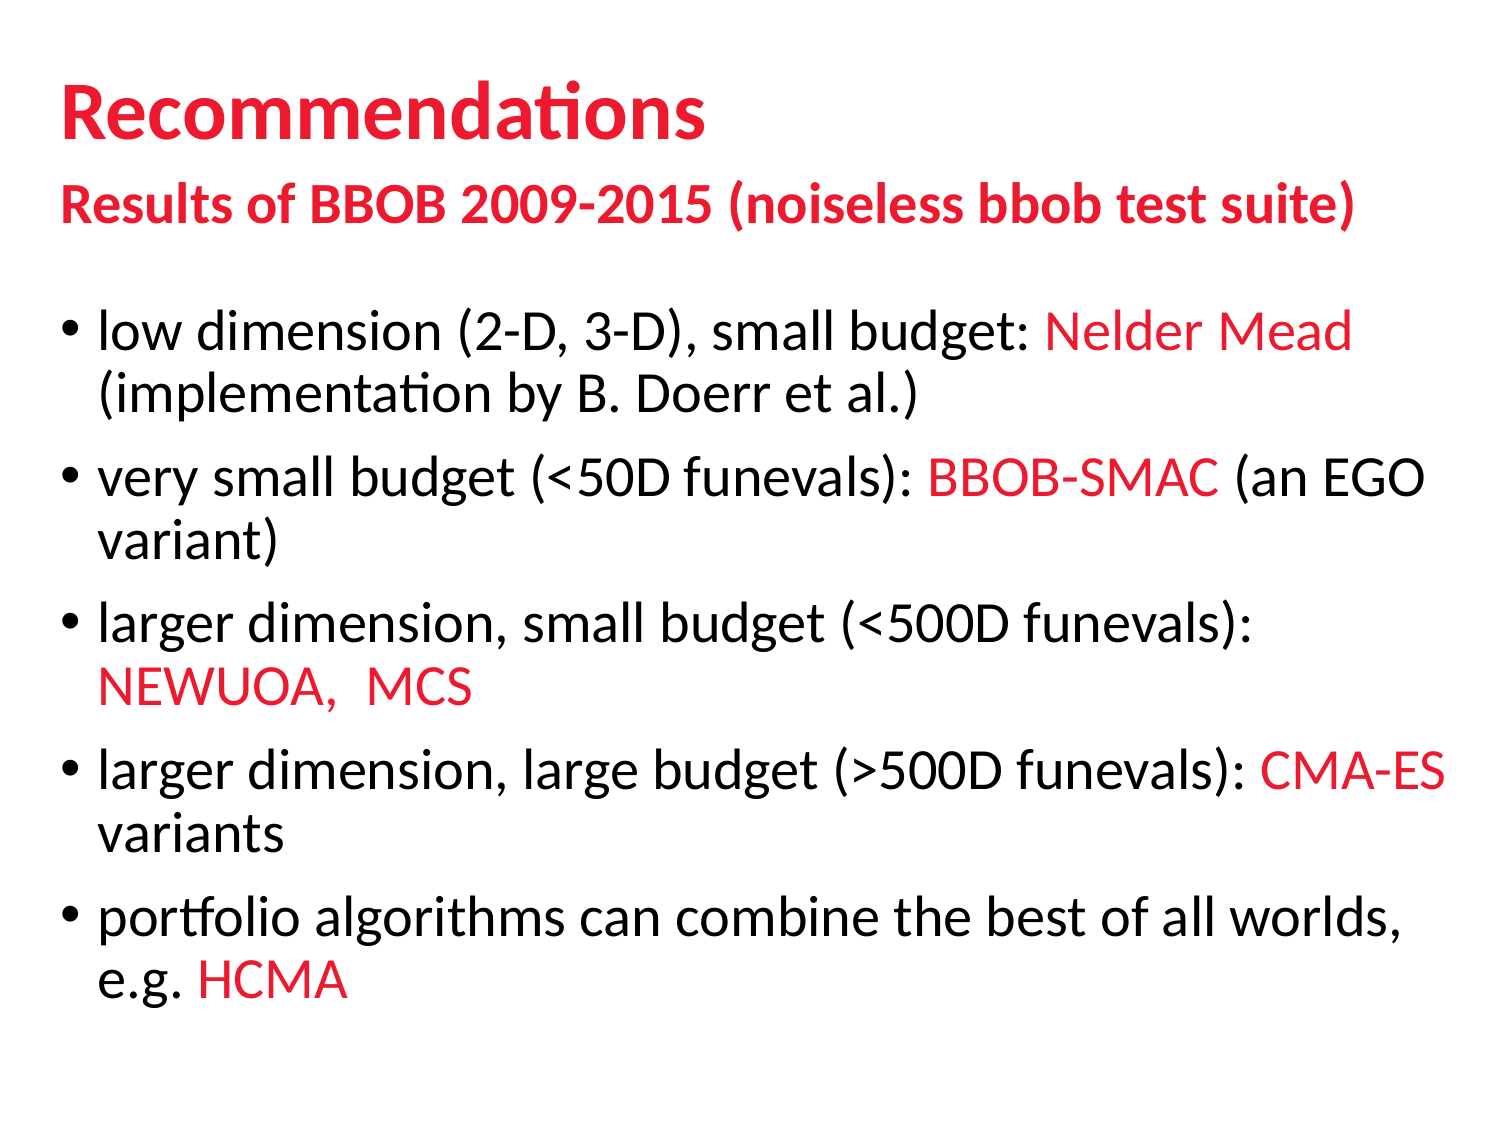

Recommendations
Results of BBOB 2009-2015 (noiseless bbob test suite)

low dimension (2-D, 3-D), small budget: Nelder Mead (implementation by B. Doerr et al.)
very small budget (<50D funevals): BBOB-SMAC (an EGO variant)
larger dimension, small budget (<500D funevals): NEWUOA,  MCS
larger dimension, large budget (>500D funevals): CMA-ES variants
portfolio algorithms can combine the best of all worlds, e.g. HCMA